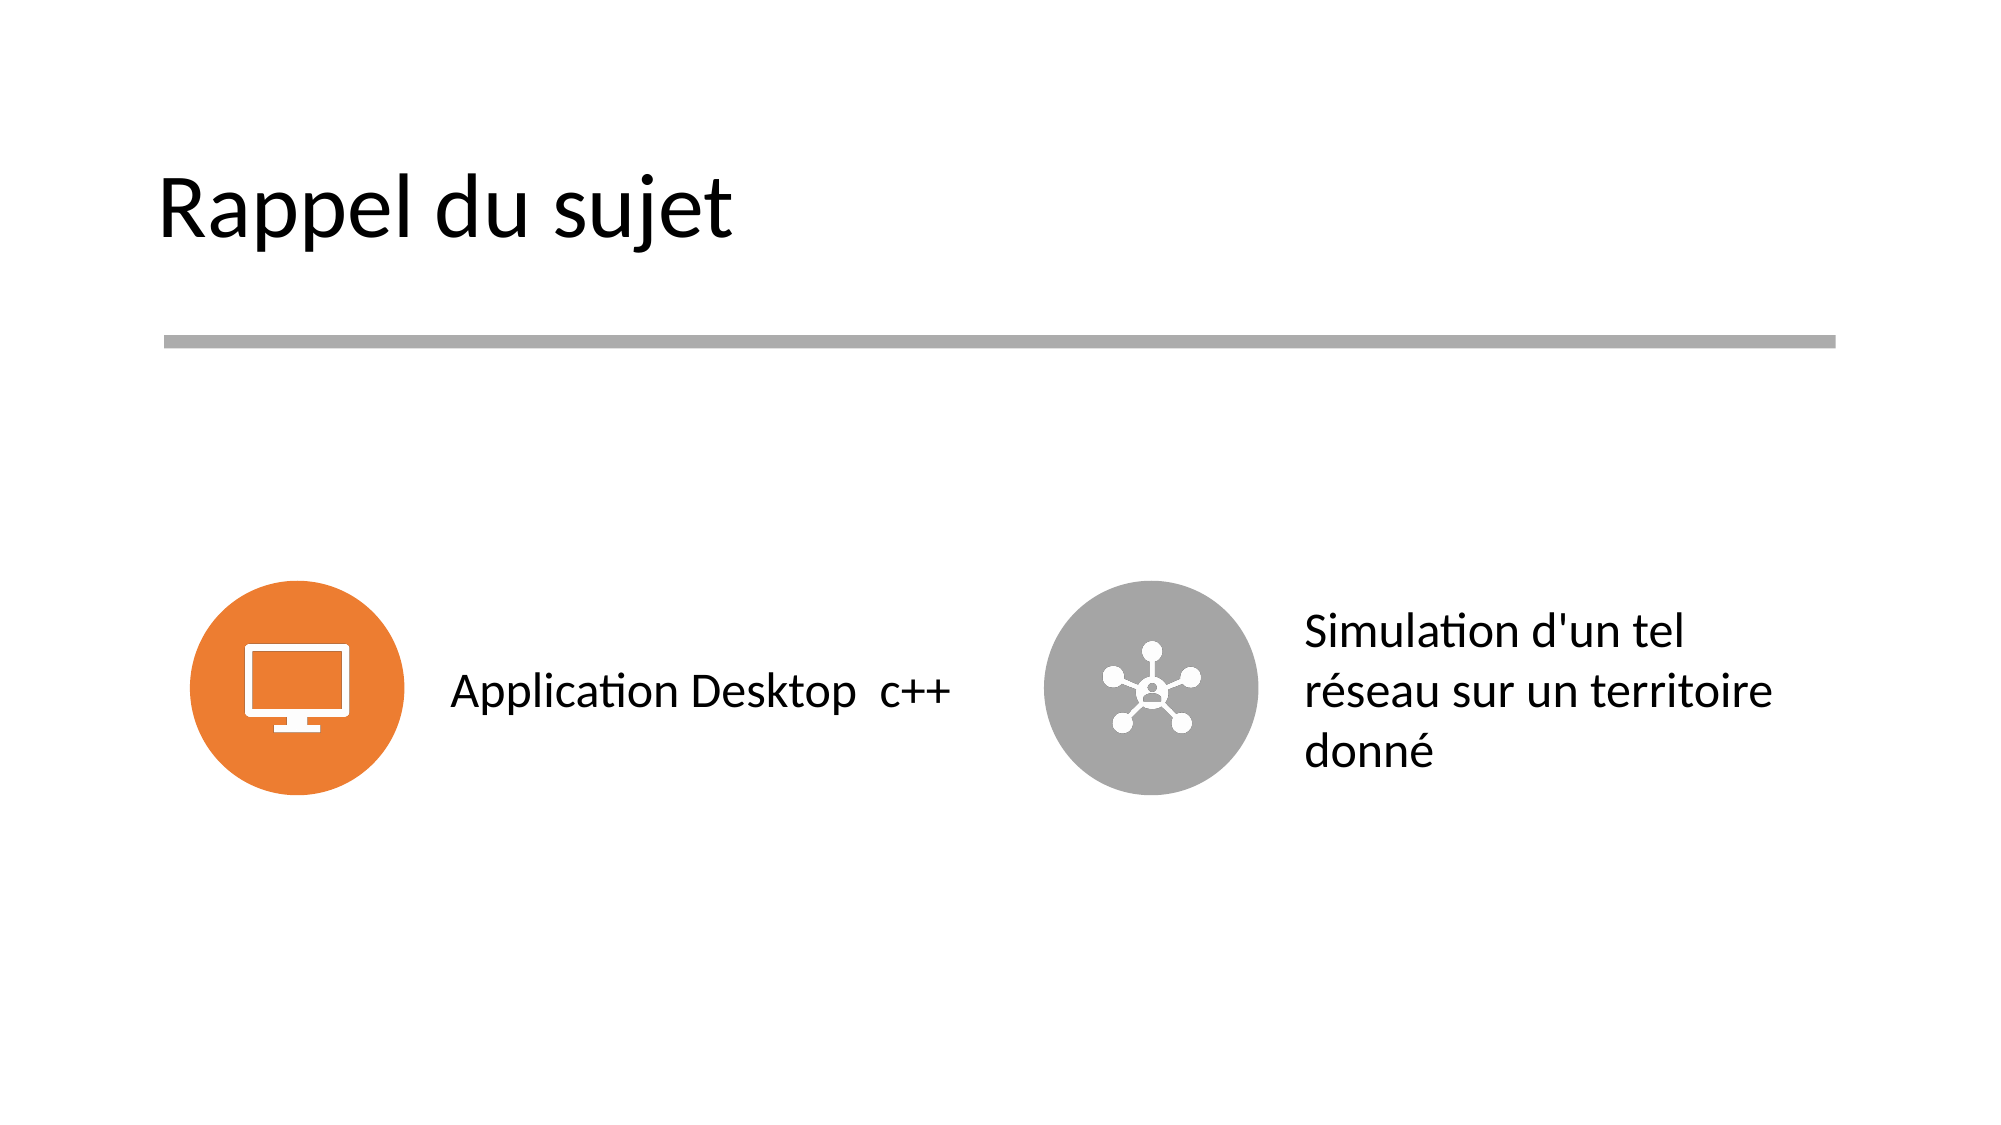

# Rappel du sujet

Application Desktop  c++
Simulation d'un tel réseau sur un territoire donné